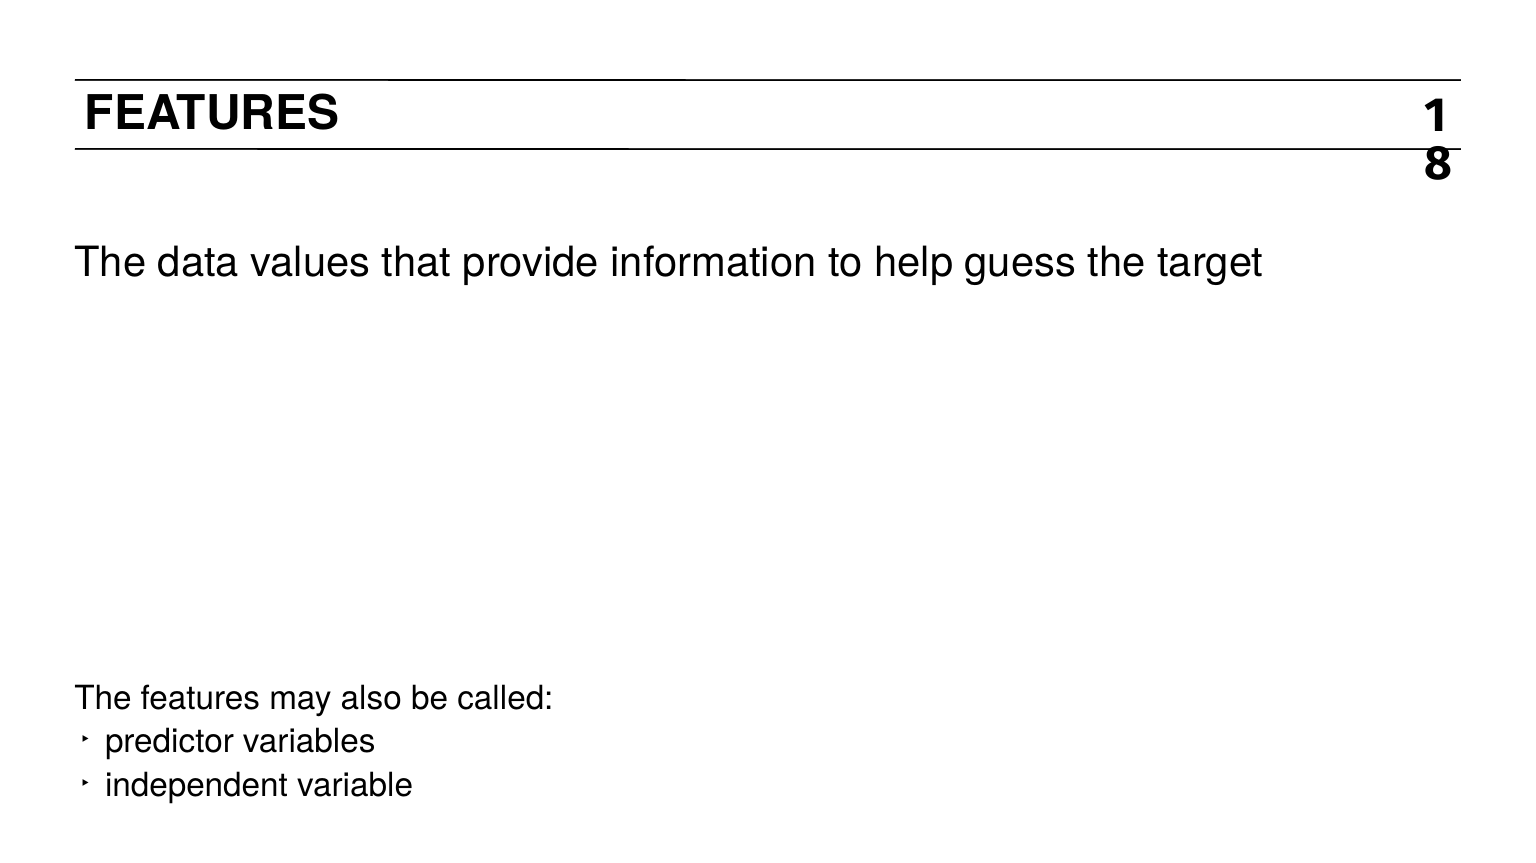

# FEATURES
18

The data values that provide information to help guess the target

The features may also be called:
predictor variables
independent variable